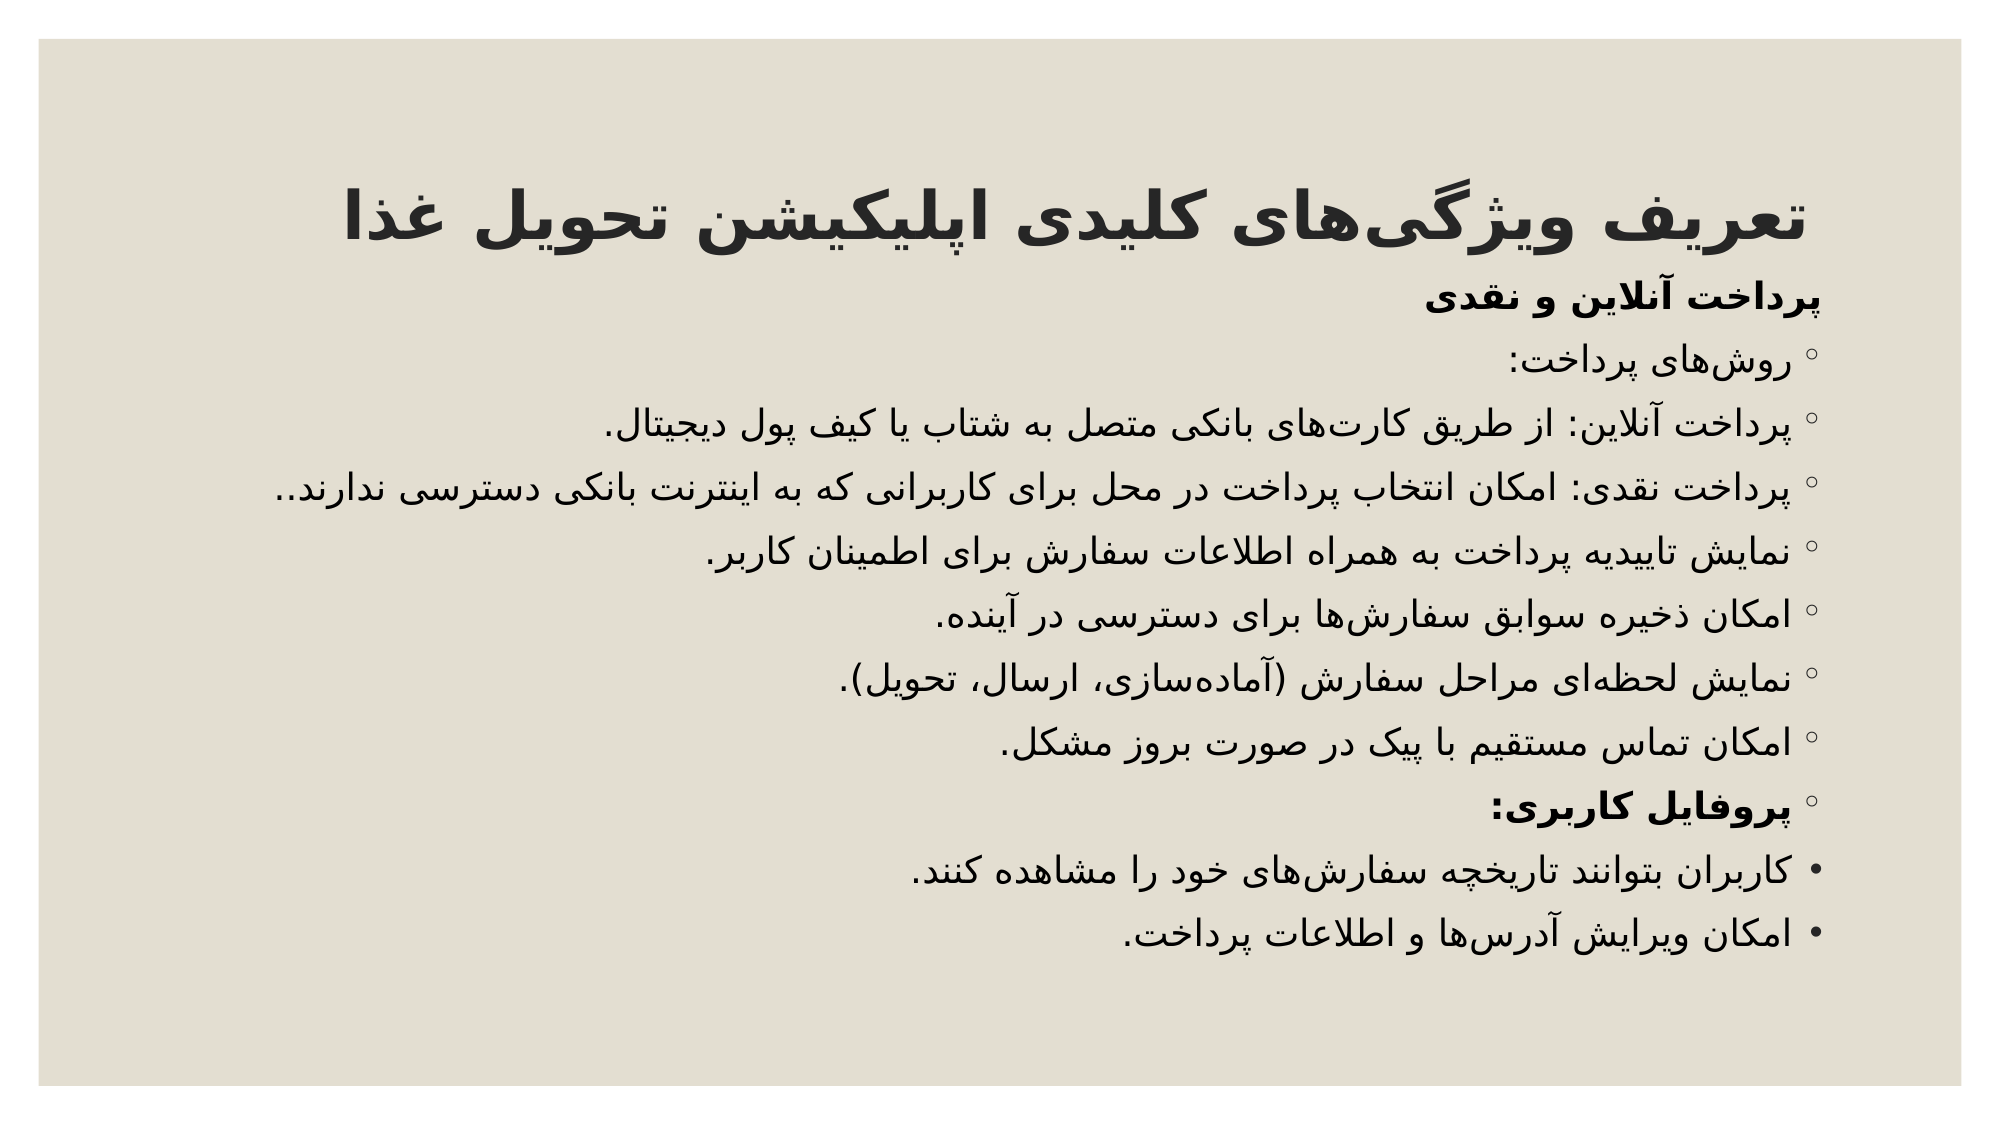

# تعریف ویژگی‌های کلیدی اپلیکیشن تحویل غذا
پرداخت آنلاین و نقدی
روش‌های پرداخت:
پرداخت آنلاین: از طریق کارت‌های بانکی متصل به شتاب یا کیف پول دیجیتال.
پرداخت نقدی: امکان انتخاب پرداخت در محل برای کاربرانی که به اینترنت بانکی دسترسی ندارند..
نمایش تاییدیه پرداخت به همراه اطلاعات سفارش برای اطمینان کاربر.
امکان ذخیره سوابق سفارش‌ها برای دسترسی در آینده.
نمایش لحظه‌ای مراحل سفارش (آماده‌سازی، ارسال، تحویل).
امکان تماس مستقیم با پیک در صورت بروز مشکل.
پروفایل کاربری:
کاربران بتوانند تاریخچه سفارش‌های خود را مشاهده کنند.
امکان ویرایش آدرس‌ها و اطلاعات پرداخت.